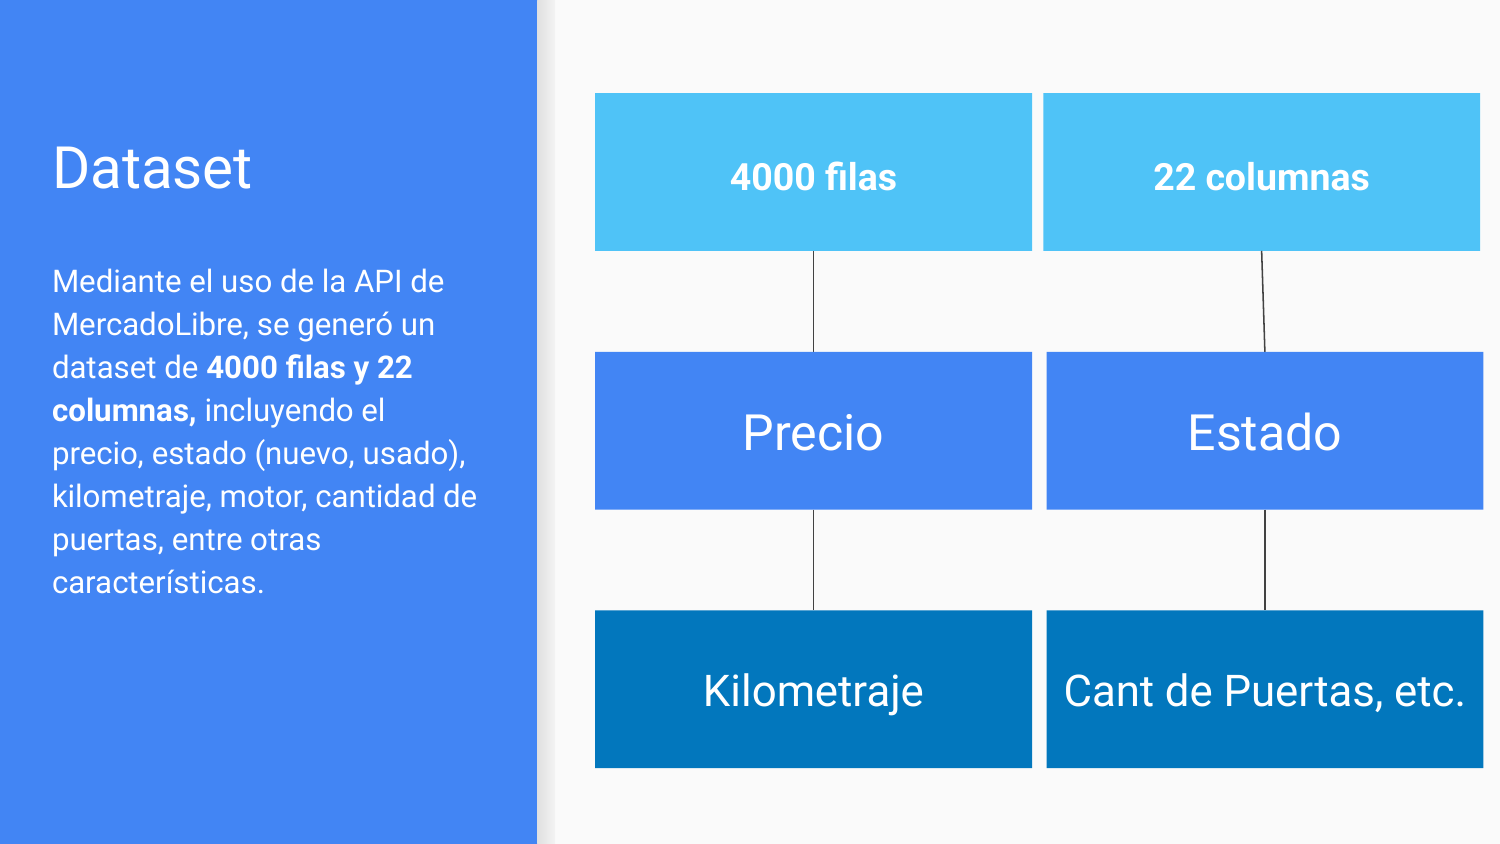

# Dataset
4000 filas
22 columnas
Mediante el uso de la API de MercadoLibre, se generó un dataset de 4000 filas y 22 columnas, incluyendo el precio, estado (nuevo, usado), kilometraje, motor, cantidad de puertas, entre otras características.
Precio
Estado
Kilometraje
Cant de Puertas, etc.